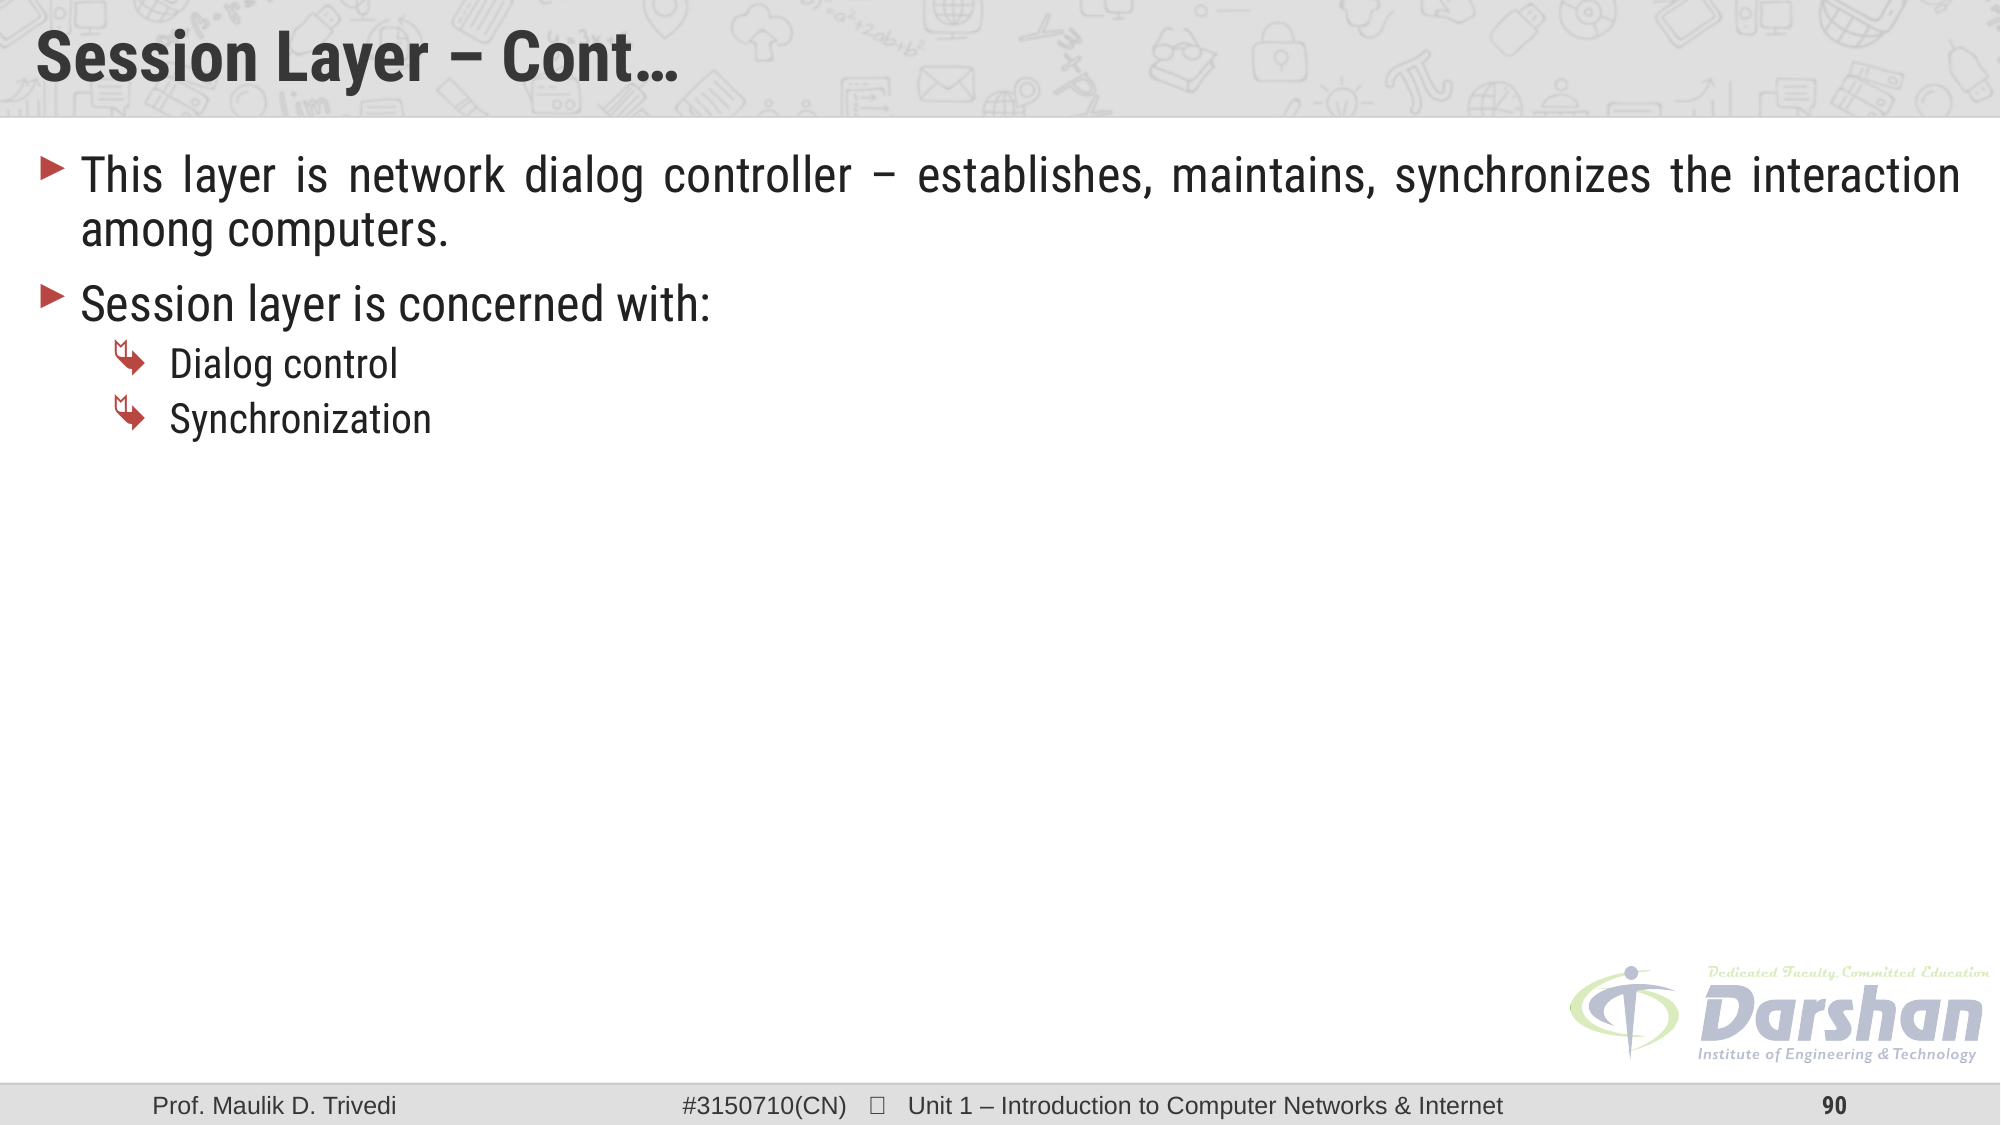

# Session Layer – Cont…
This layer is network dialog controller – establishes, maintains, synchronizes the interaction among computers.
Session layer is concerned with:
Dialog control
Synchronization